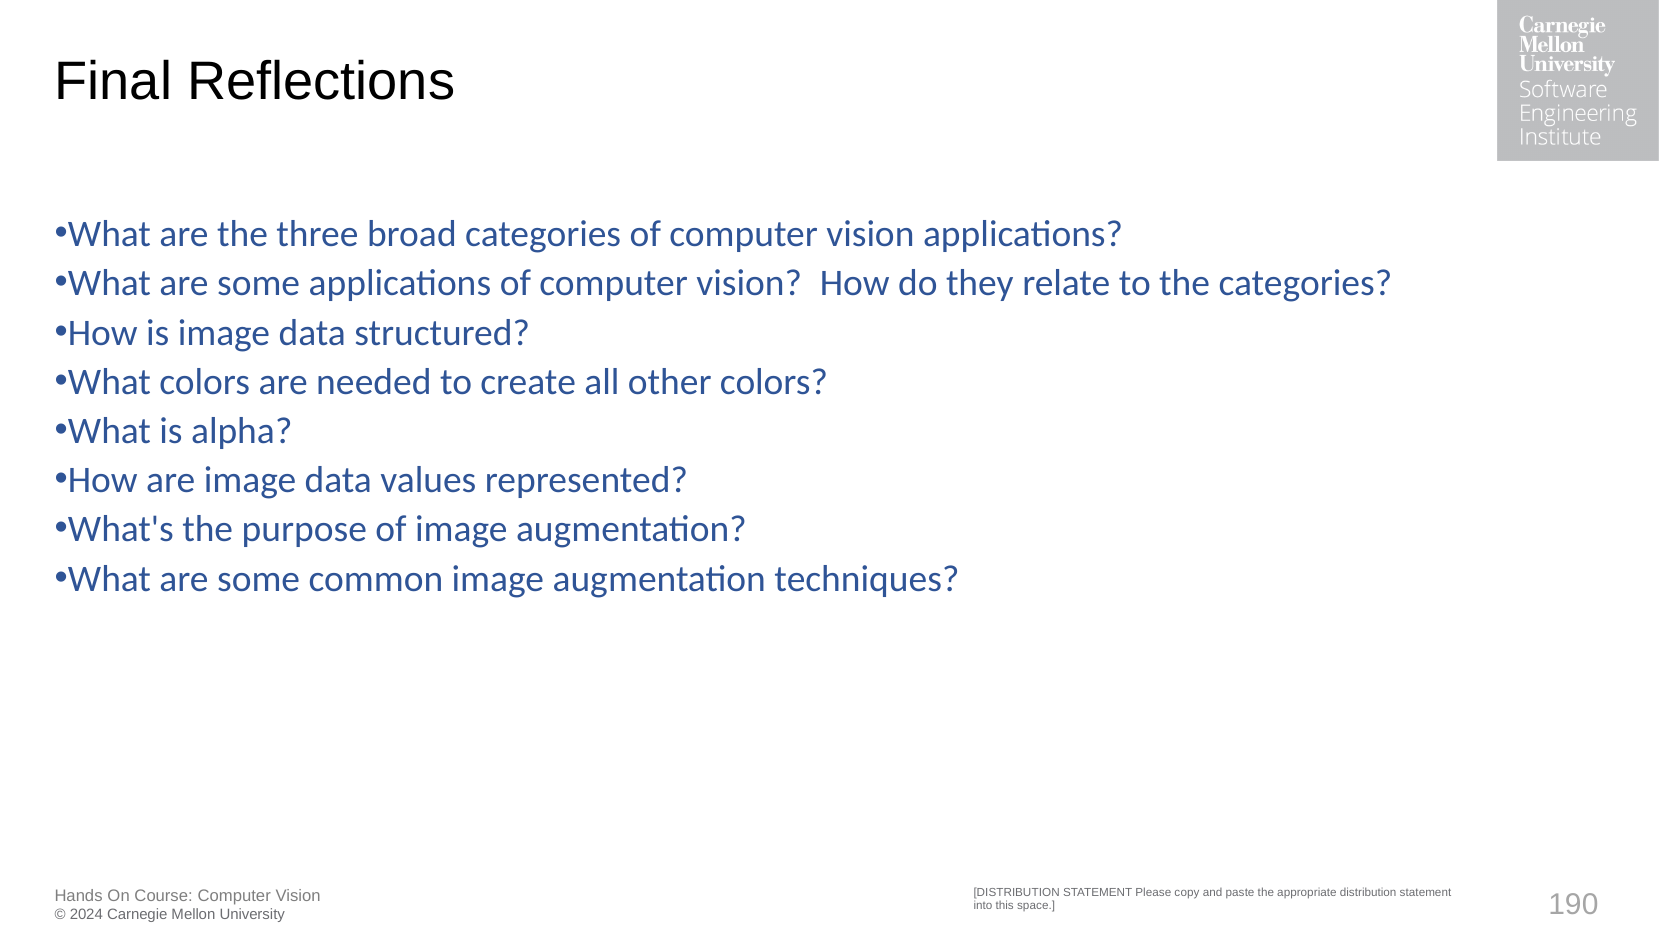

# Final Reflections
What are the three broad categories of computer vision applications?
What are some applications of computer vision?  How do they relate to the categories?
How is image data structured?
What colors are needed to create all other colors?
What is alpha?
How are image data values represented?
What's the purpose of image augmentation?
What are some common image augmentation techniques?